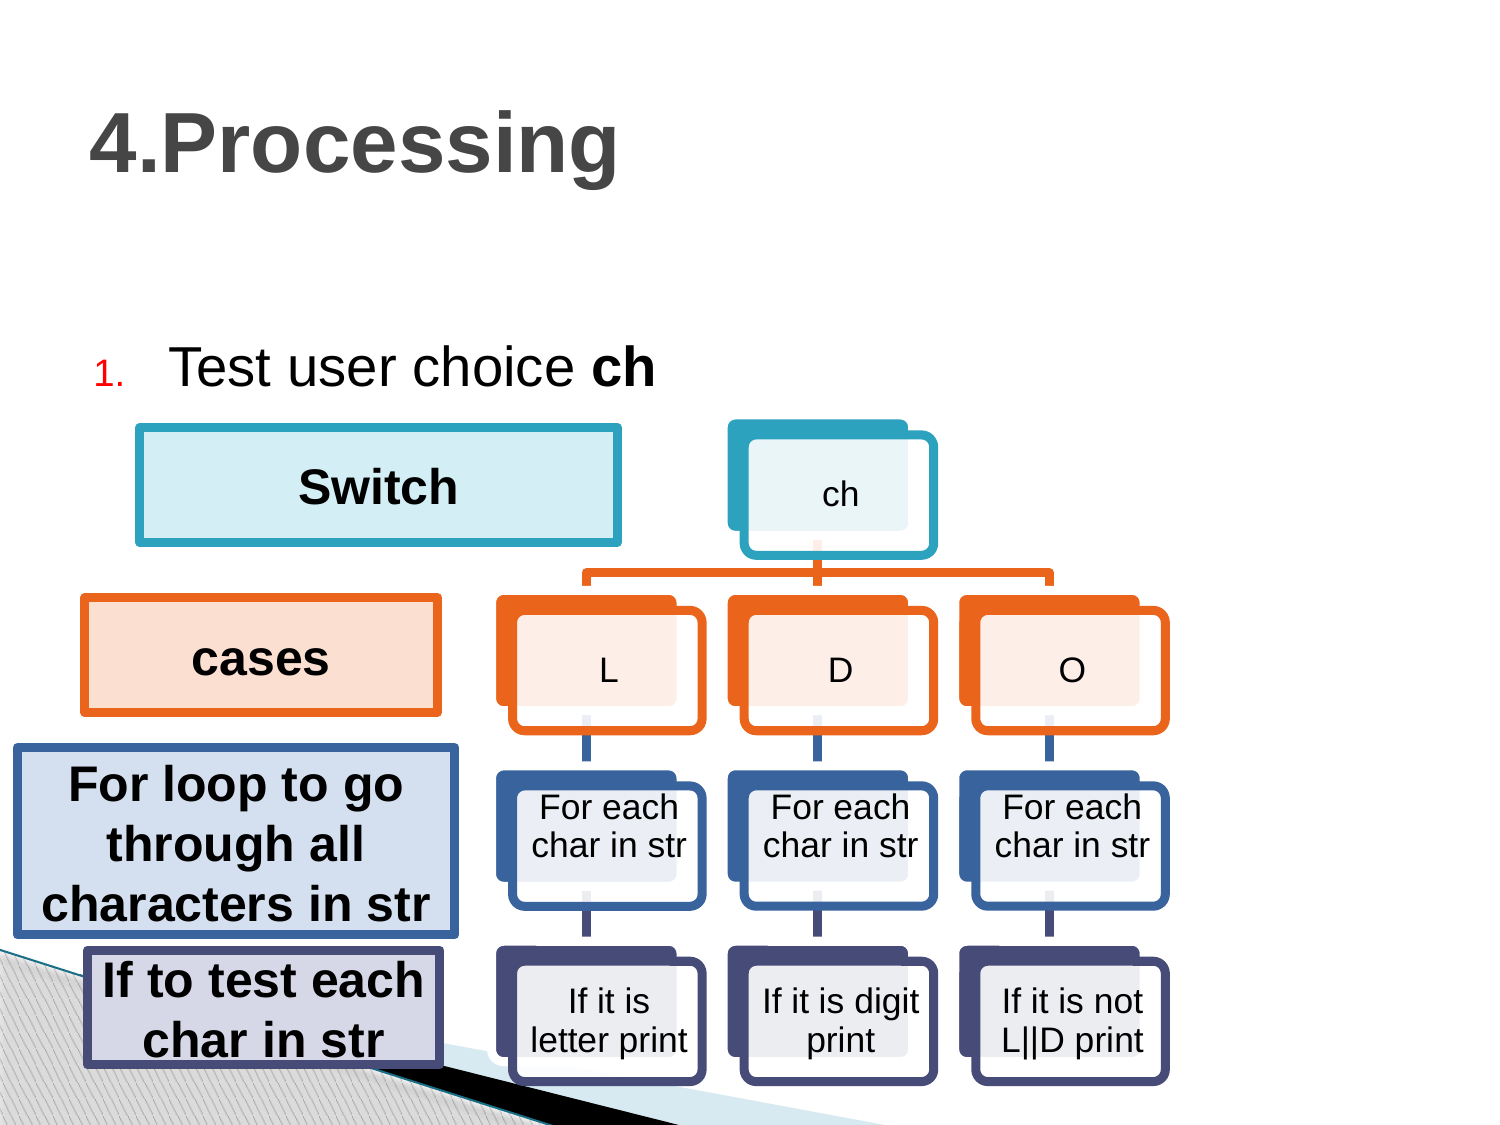

# 4.Processing
Test user choice ch

ch
L
For each char in str
If it is letter print
D
For each char in str
If it is digit print
O
For each char in str
If it is not L||D print
Switch
cases
For loop to go through all characters in str
If to test each char in str